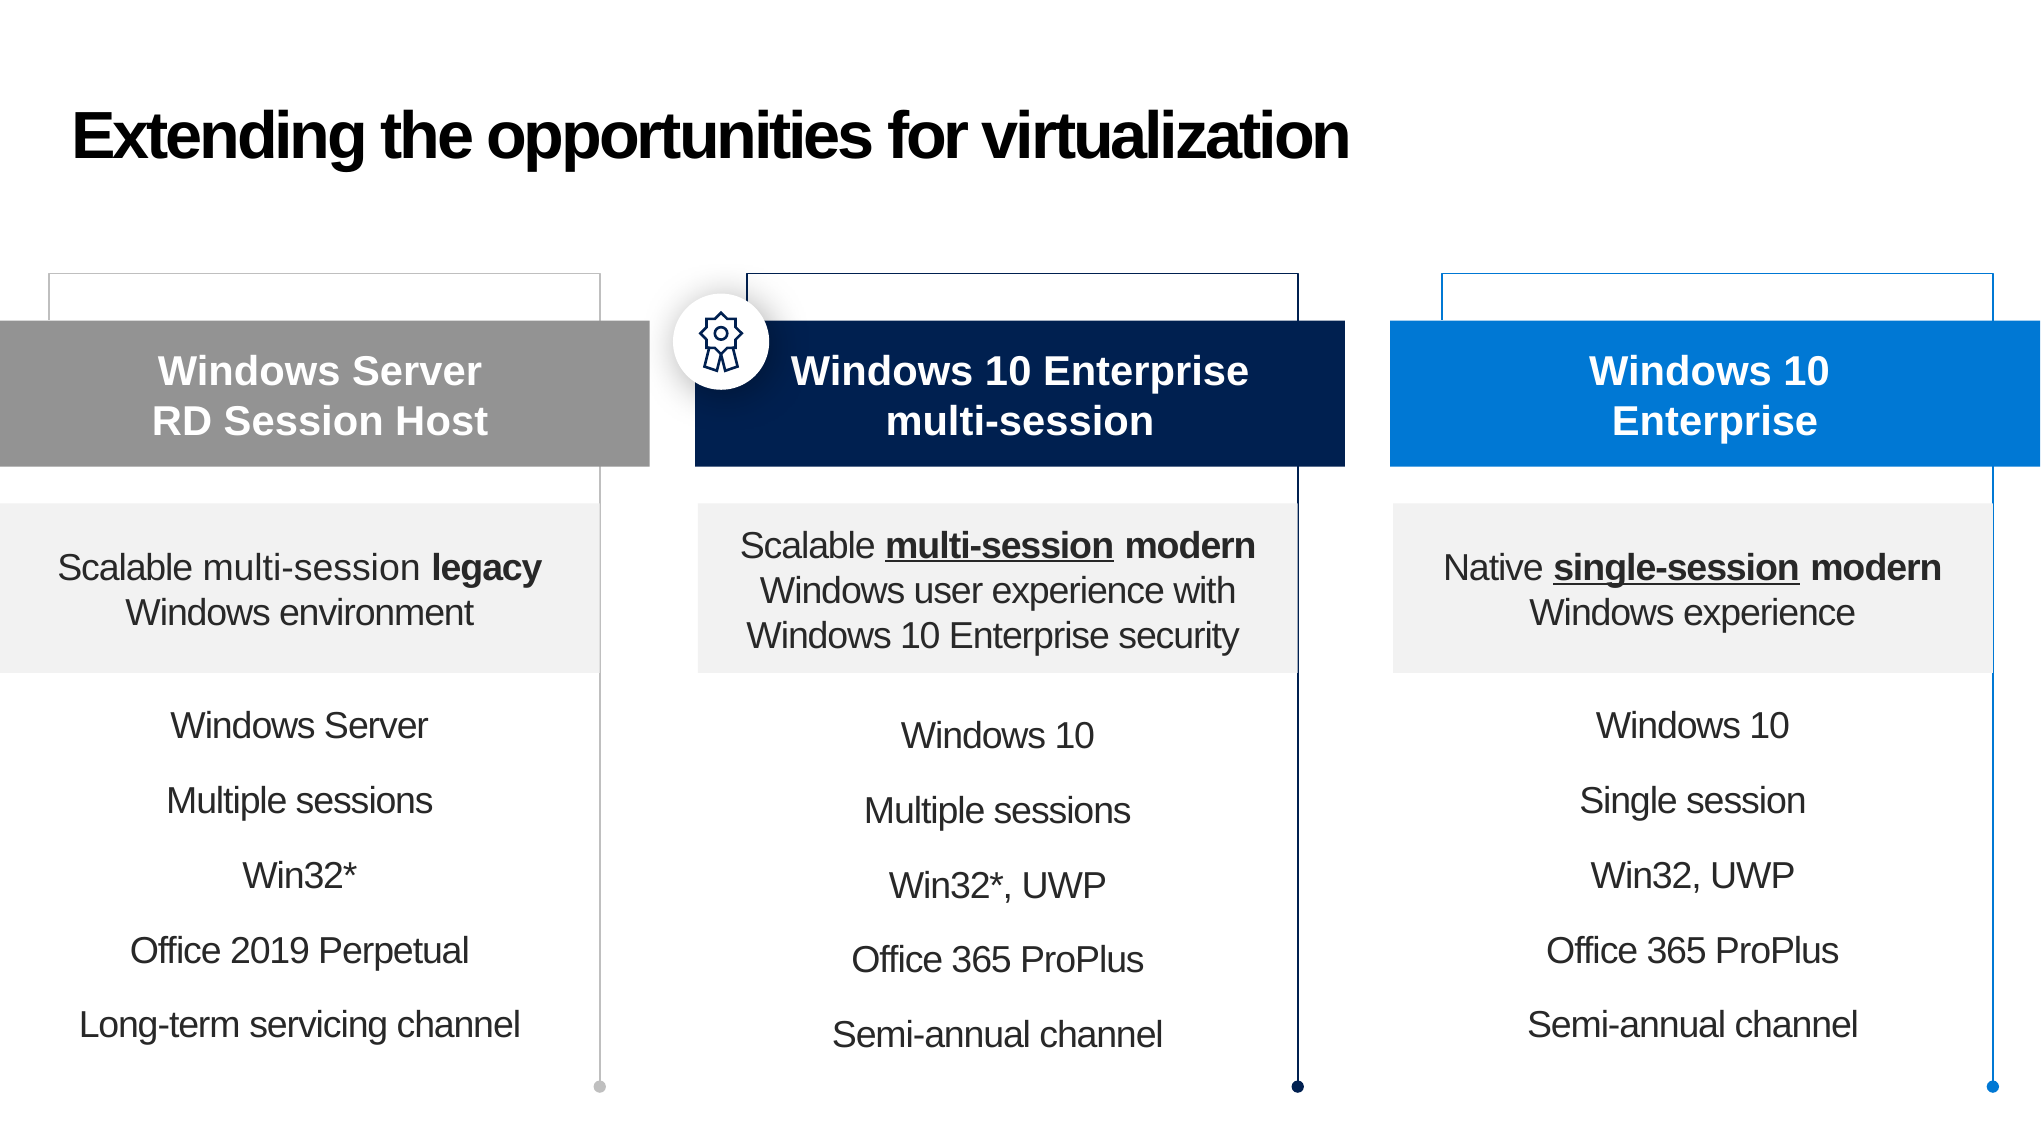

# Extending the opportunities for virtualization

Windows Server
RD Session Host
Windows 10 Enterprise multi-session
Windows 10
Enterprise
Scalable multi-session legacy
Windows environment
Scalable multi-session modern Windows user experience with Windows 10 Enterprise security
Native single-session modern
Windows experience
Windows Server
Multiple sessions
Win32*
Office 2019 Perpetual
Long-term servicing channel
Windows 10
Single session
Win32, UWP
Office 365 ProPlus
Semi-annual channel
Windows 10
Multiple sessions
Win32*, UWP
Office 365 ProPlus
Semi-annual channel